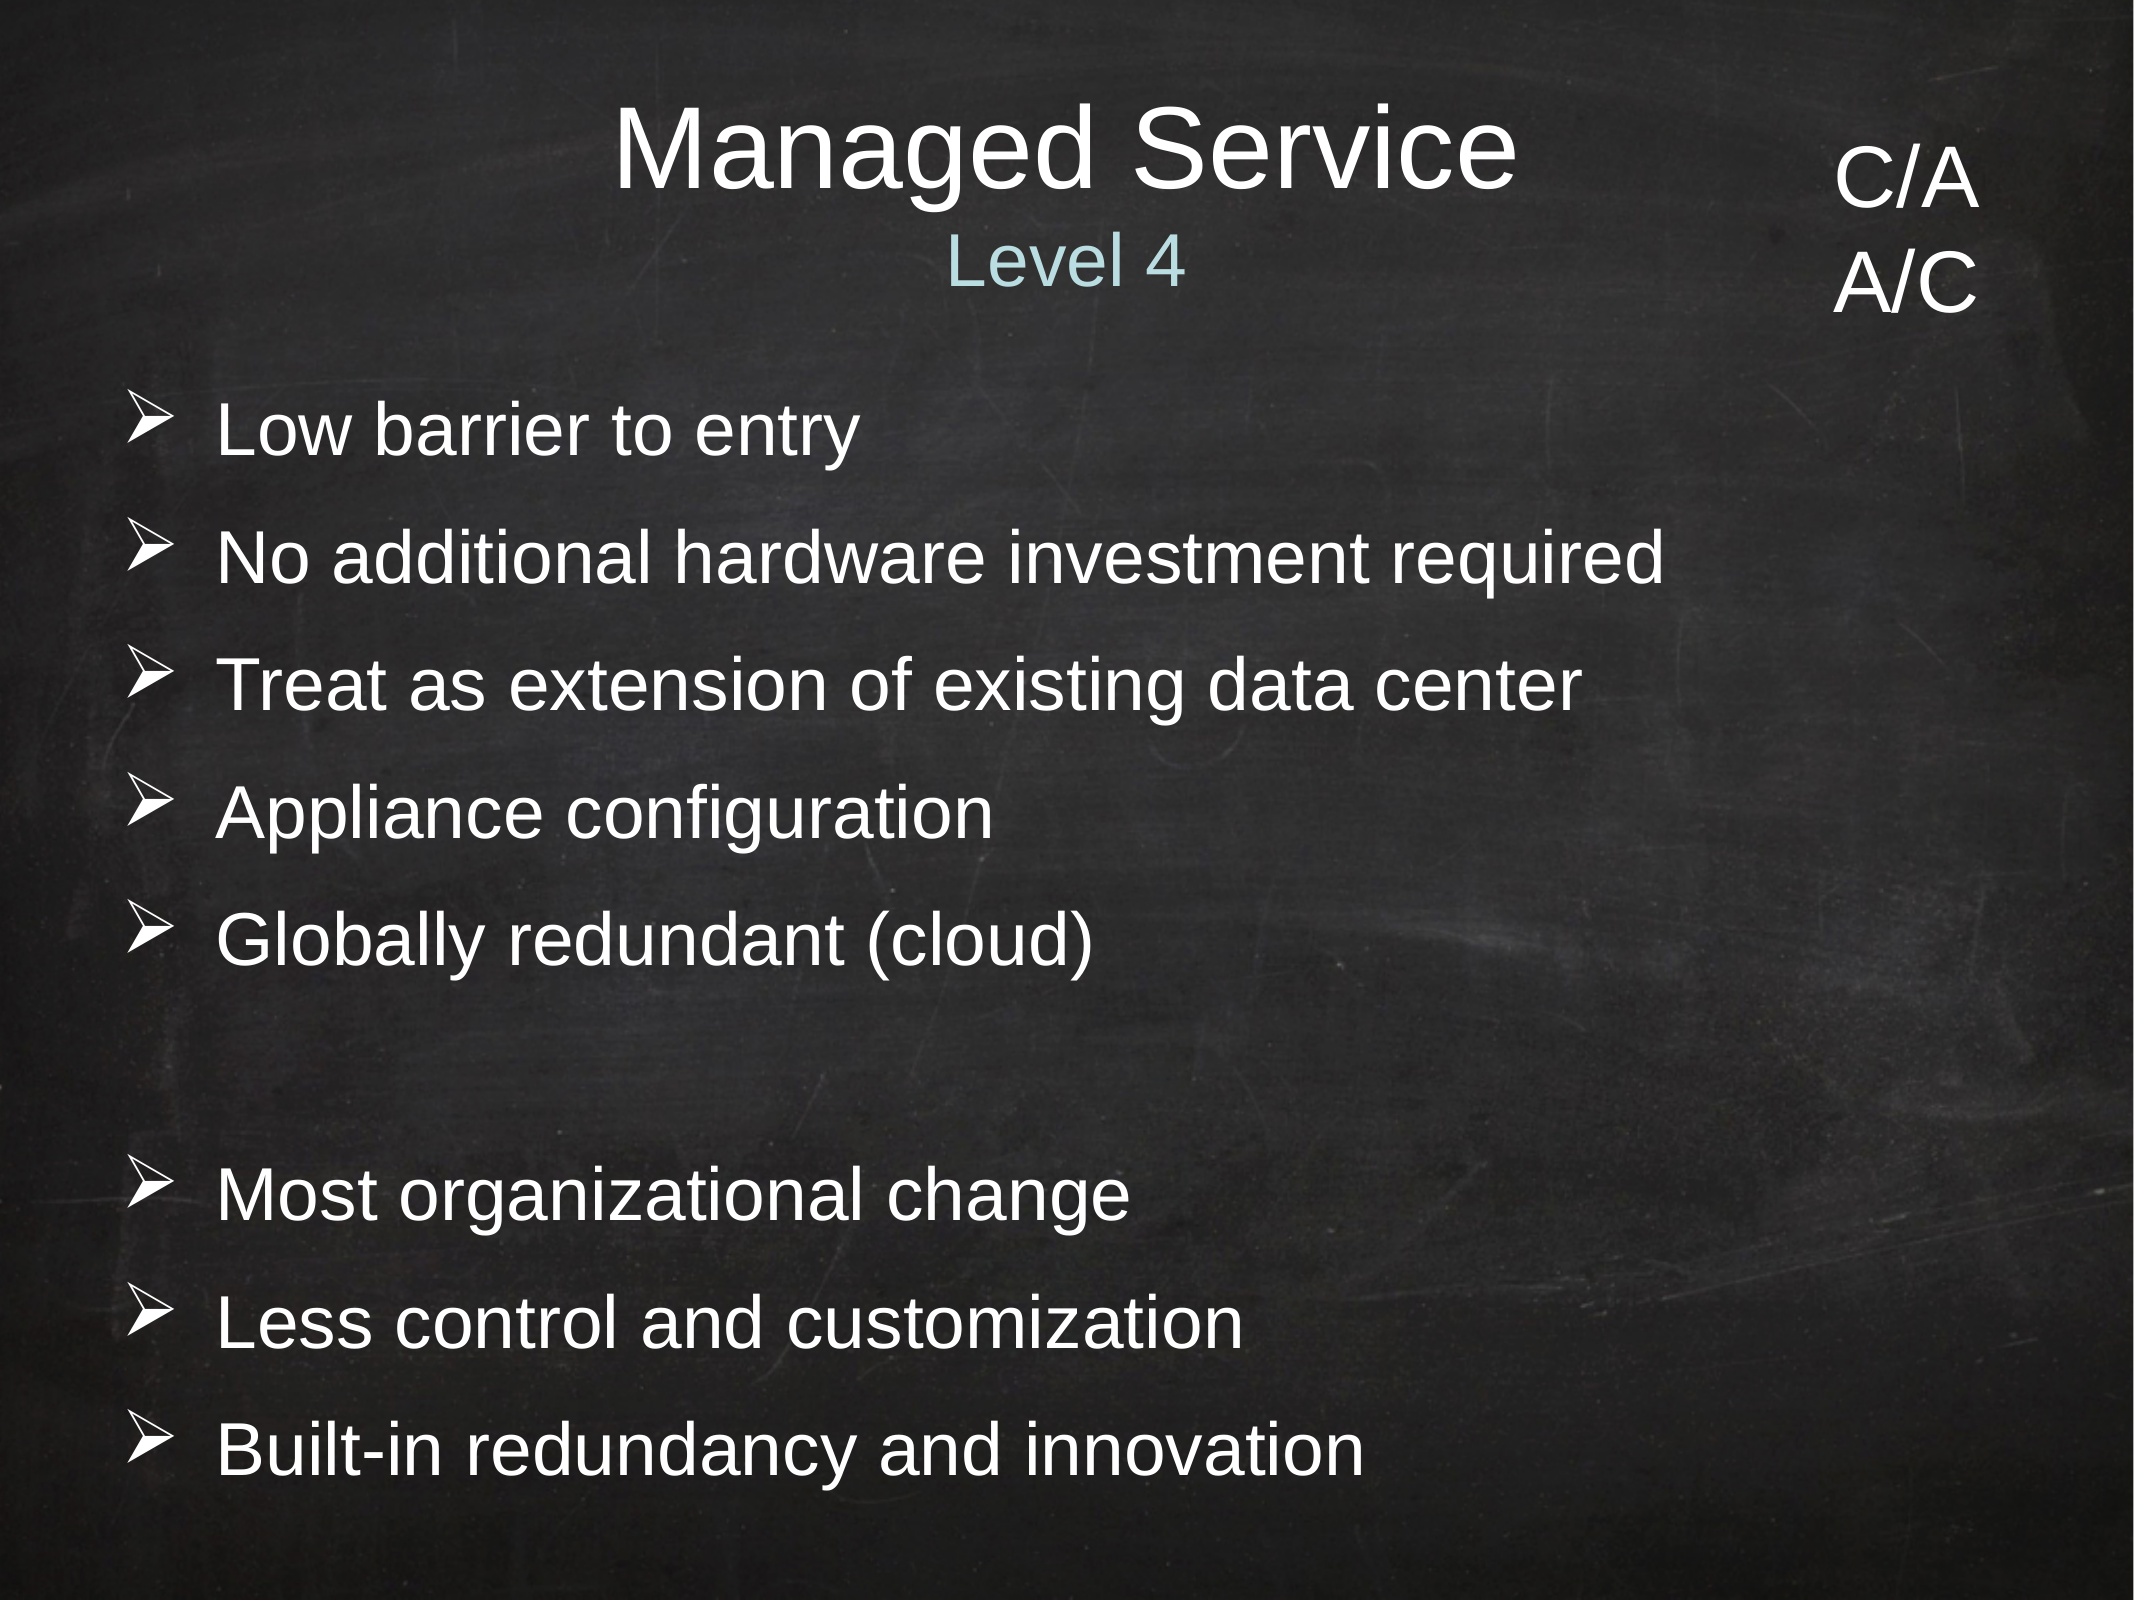

# Managed Service Level 4
C/A
A/C
Low barrier to entry
No additional hardware investment required
Treat as extension of existing data center
Appliance configuration
Globally redundant (cloud)

Most organizational change
Less control and customization
Built-in redundancy and innovation